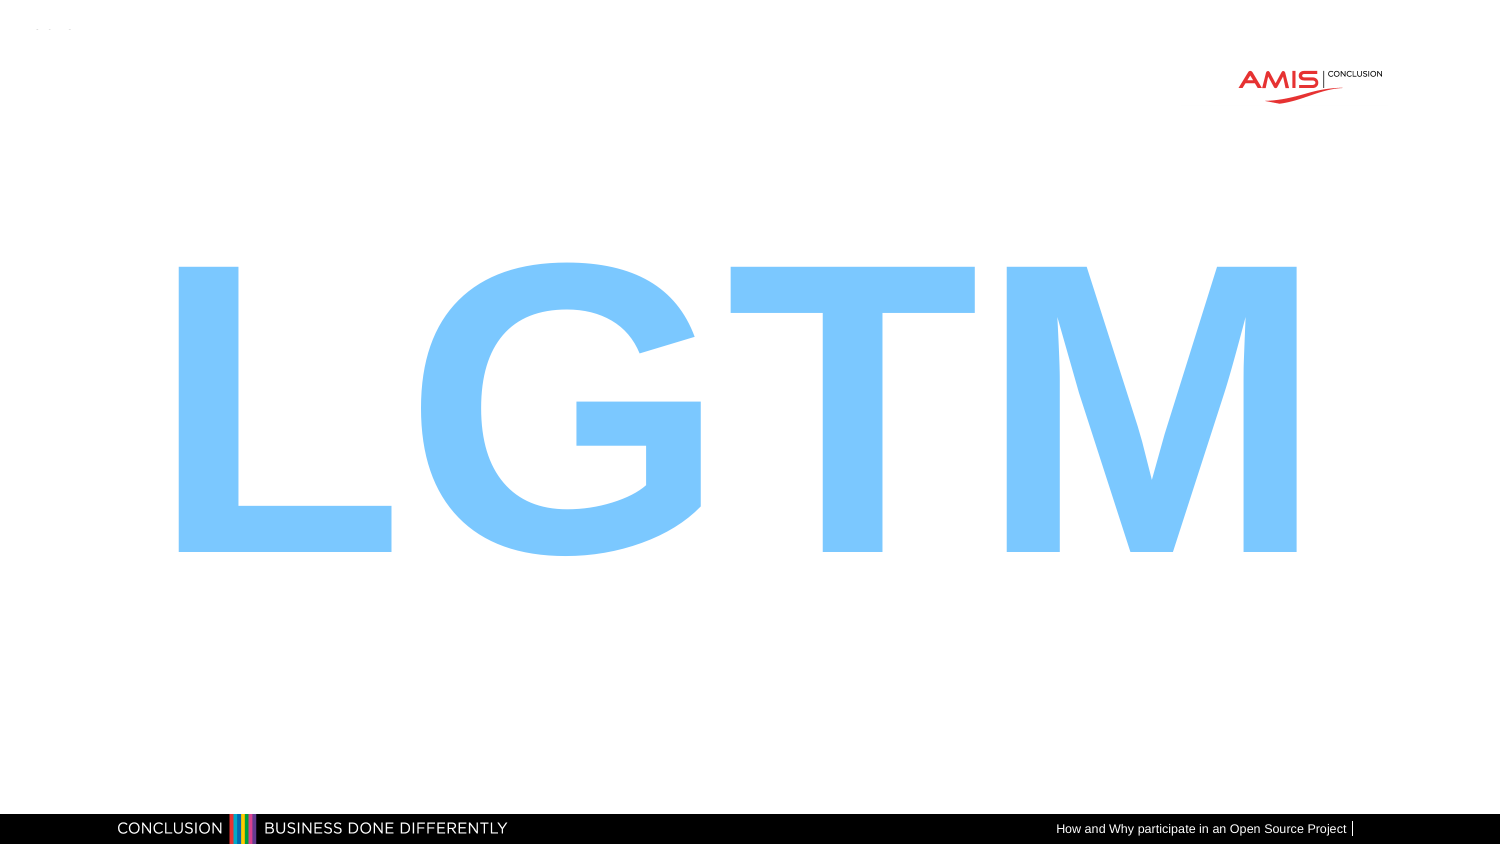

#
LGTM

How and Why participate in an Open Source Project